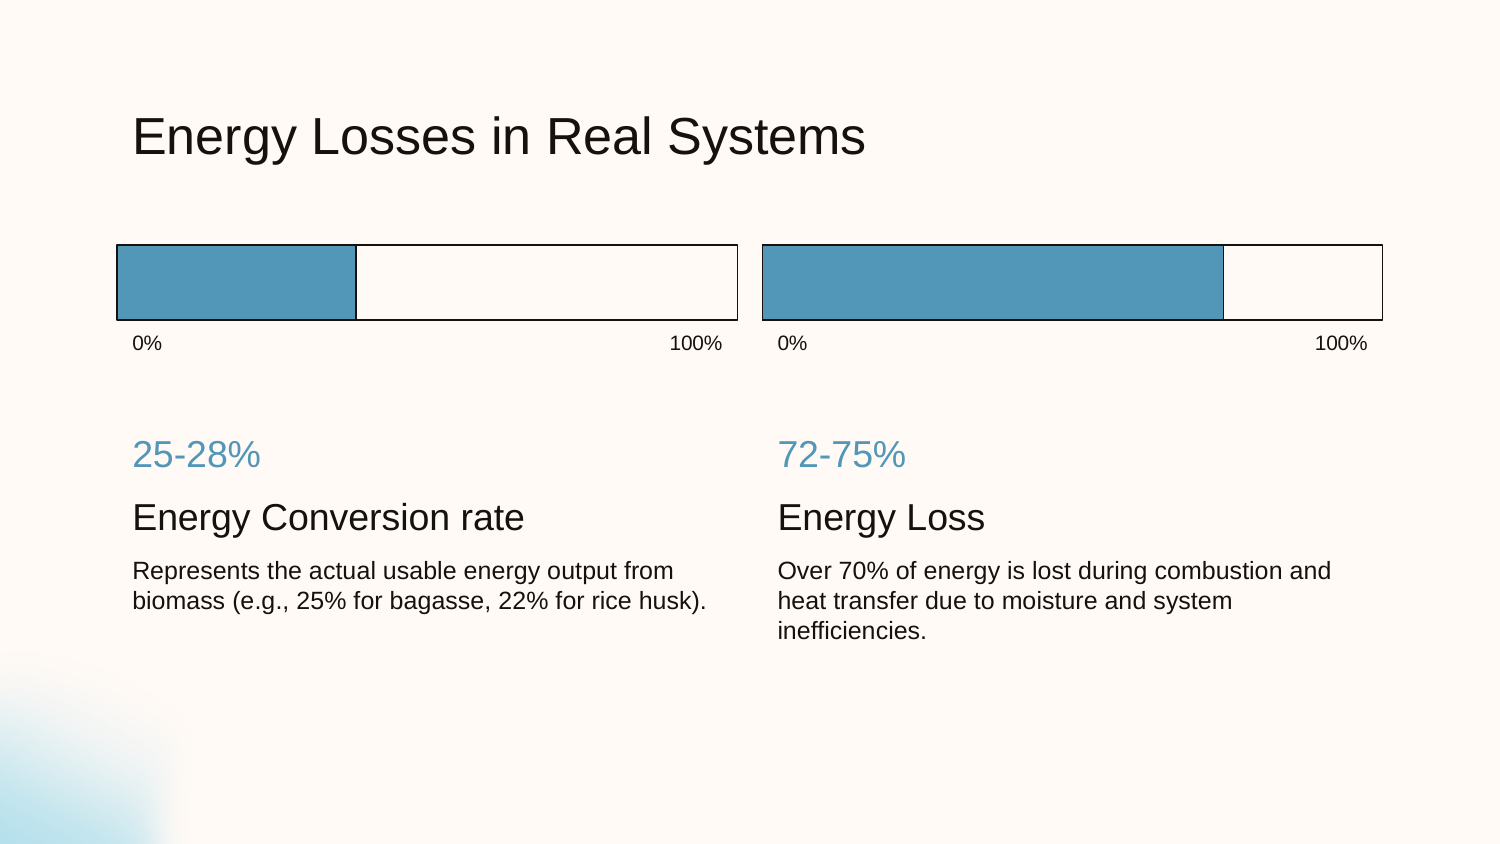

# Energy Losses in Real Systems

0%
100%
0%
100%
25-28%
72-75%
Energy Conversion rate
Energy Loss
Represents the actual usable energy output from biomass (e.g., 25% for bagasse, 22% for rice husk).

Over 70% of energy is lost during combustion and heat transfer due to moisture and system inefficiencies.